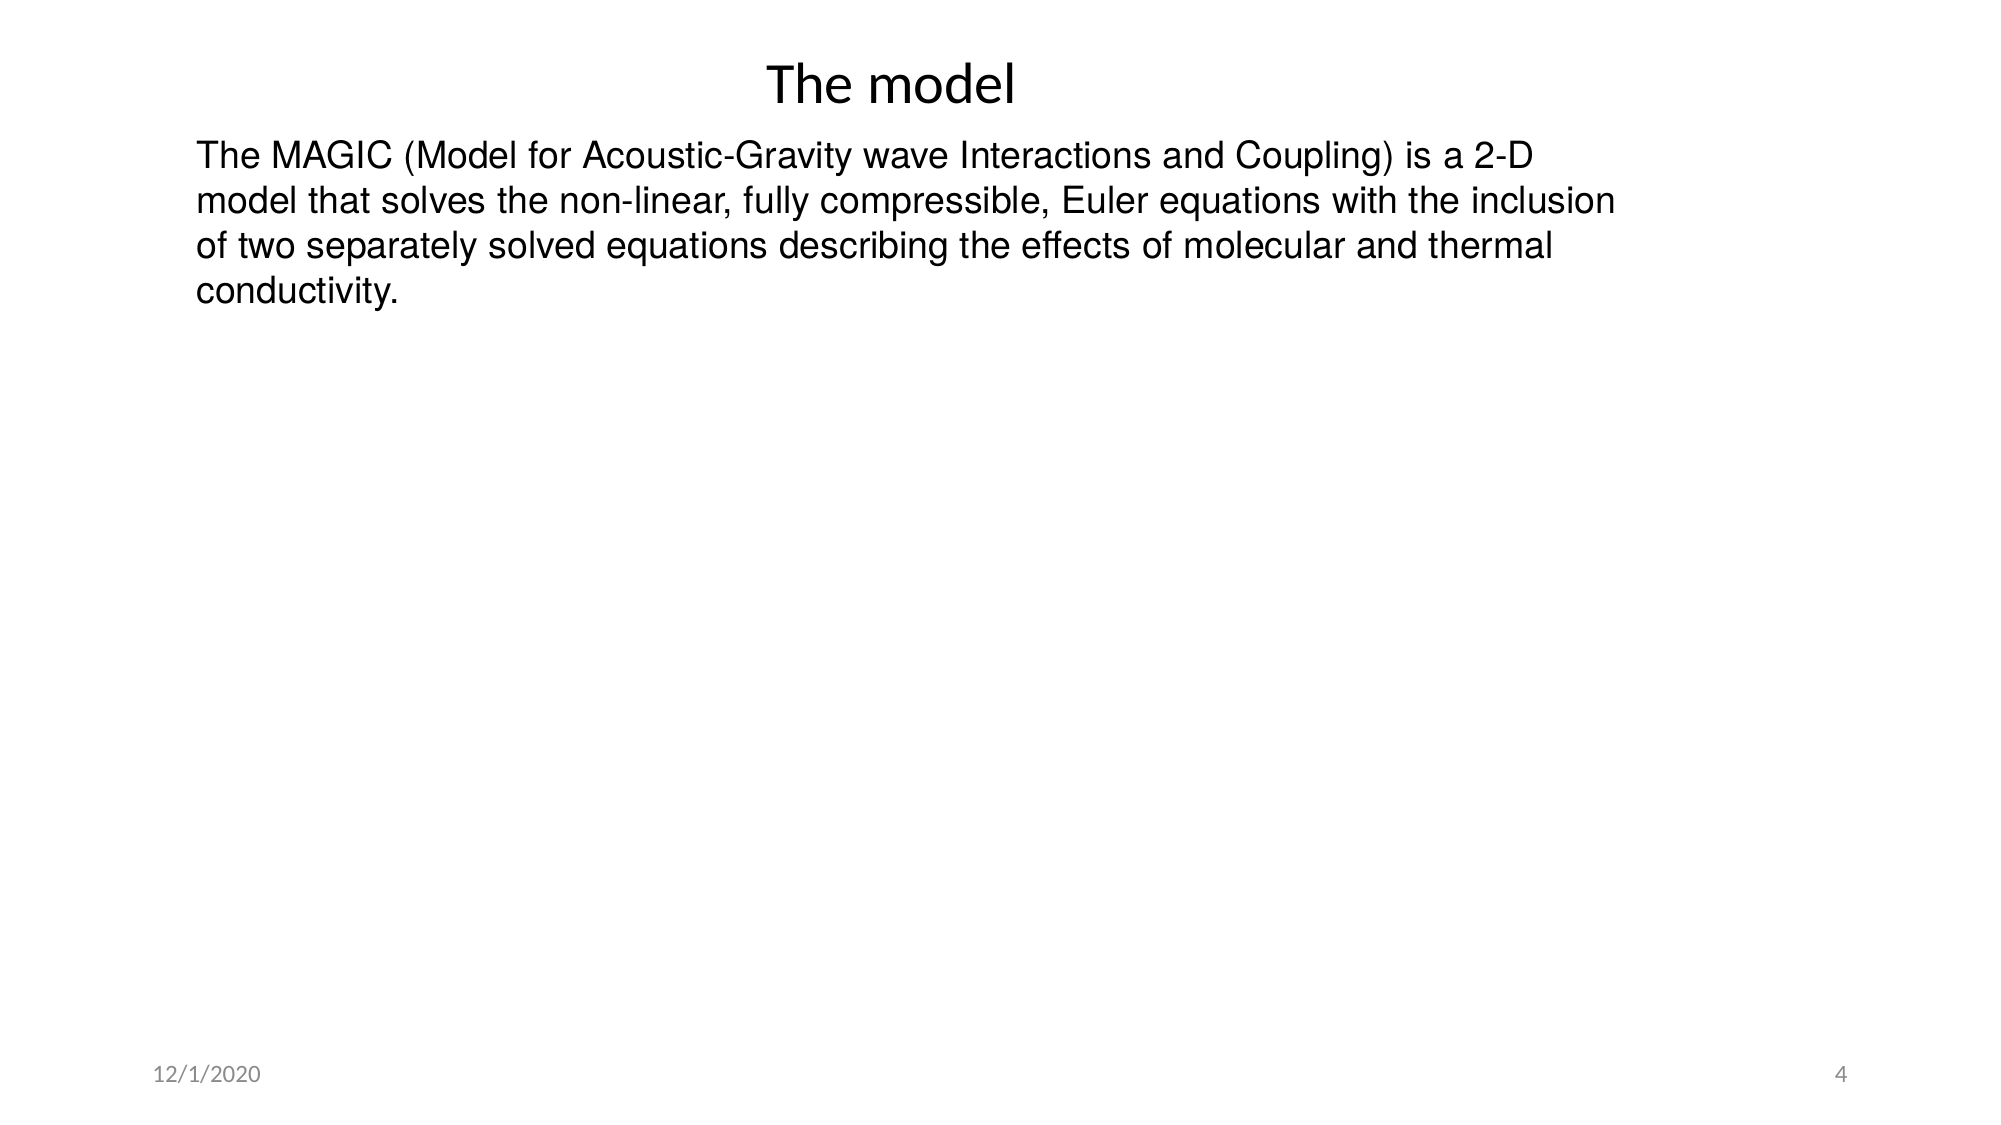

The model
The MAGIC (Model for Acoustic-Gravity wave Interactions and Coupling) is a 2-D model that solves the non-linear, fully compressible, Euler equations with the inclusion of two separately solved equations describing the effects of molecular and thermal conductivity.

12/1/2020
4